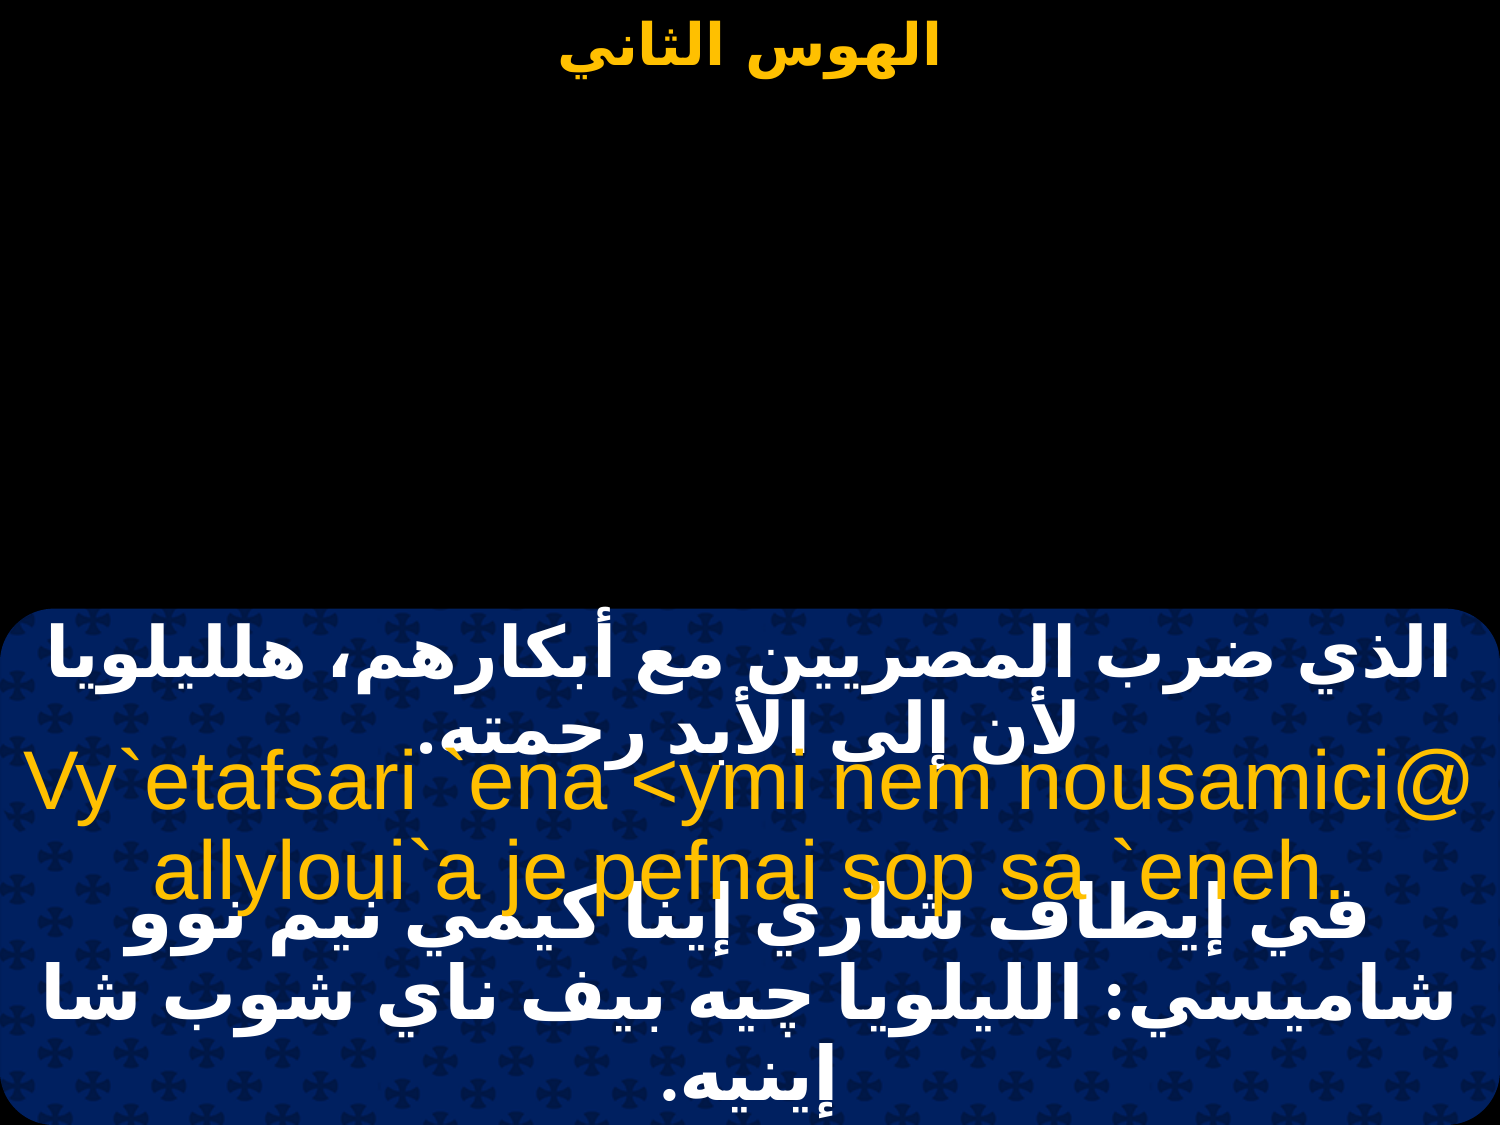

#
الذي ضرب المصريين مع أبكارهم، هلليلويا لأن إلى الأبد رحمته.
Vy`etafsari `ena <ymi nem nousamici@ allyloui`a je pefnai sop sa `eneh.
في إيطاف شاري إينا كيمي نيم نوو شاميسي: الليلويا چيه بيف ناي شوب شا إينيه.